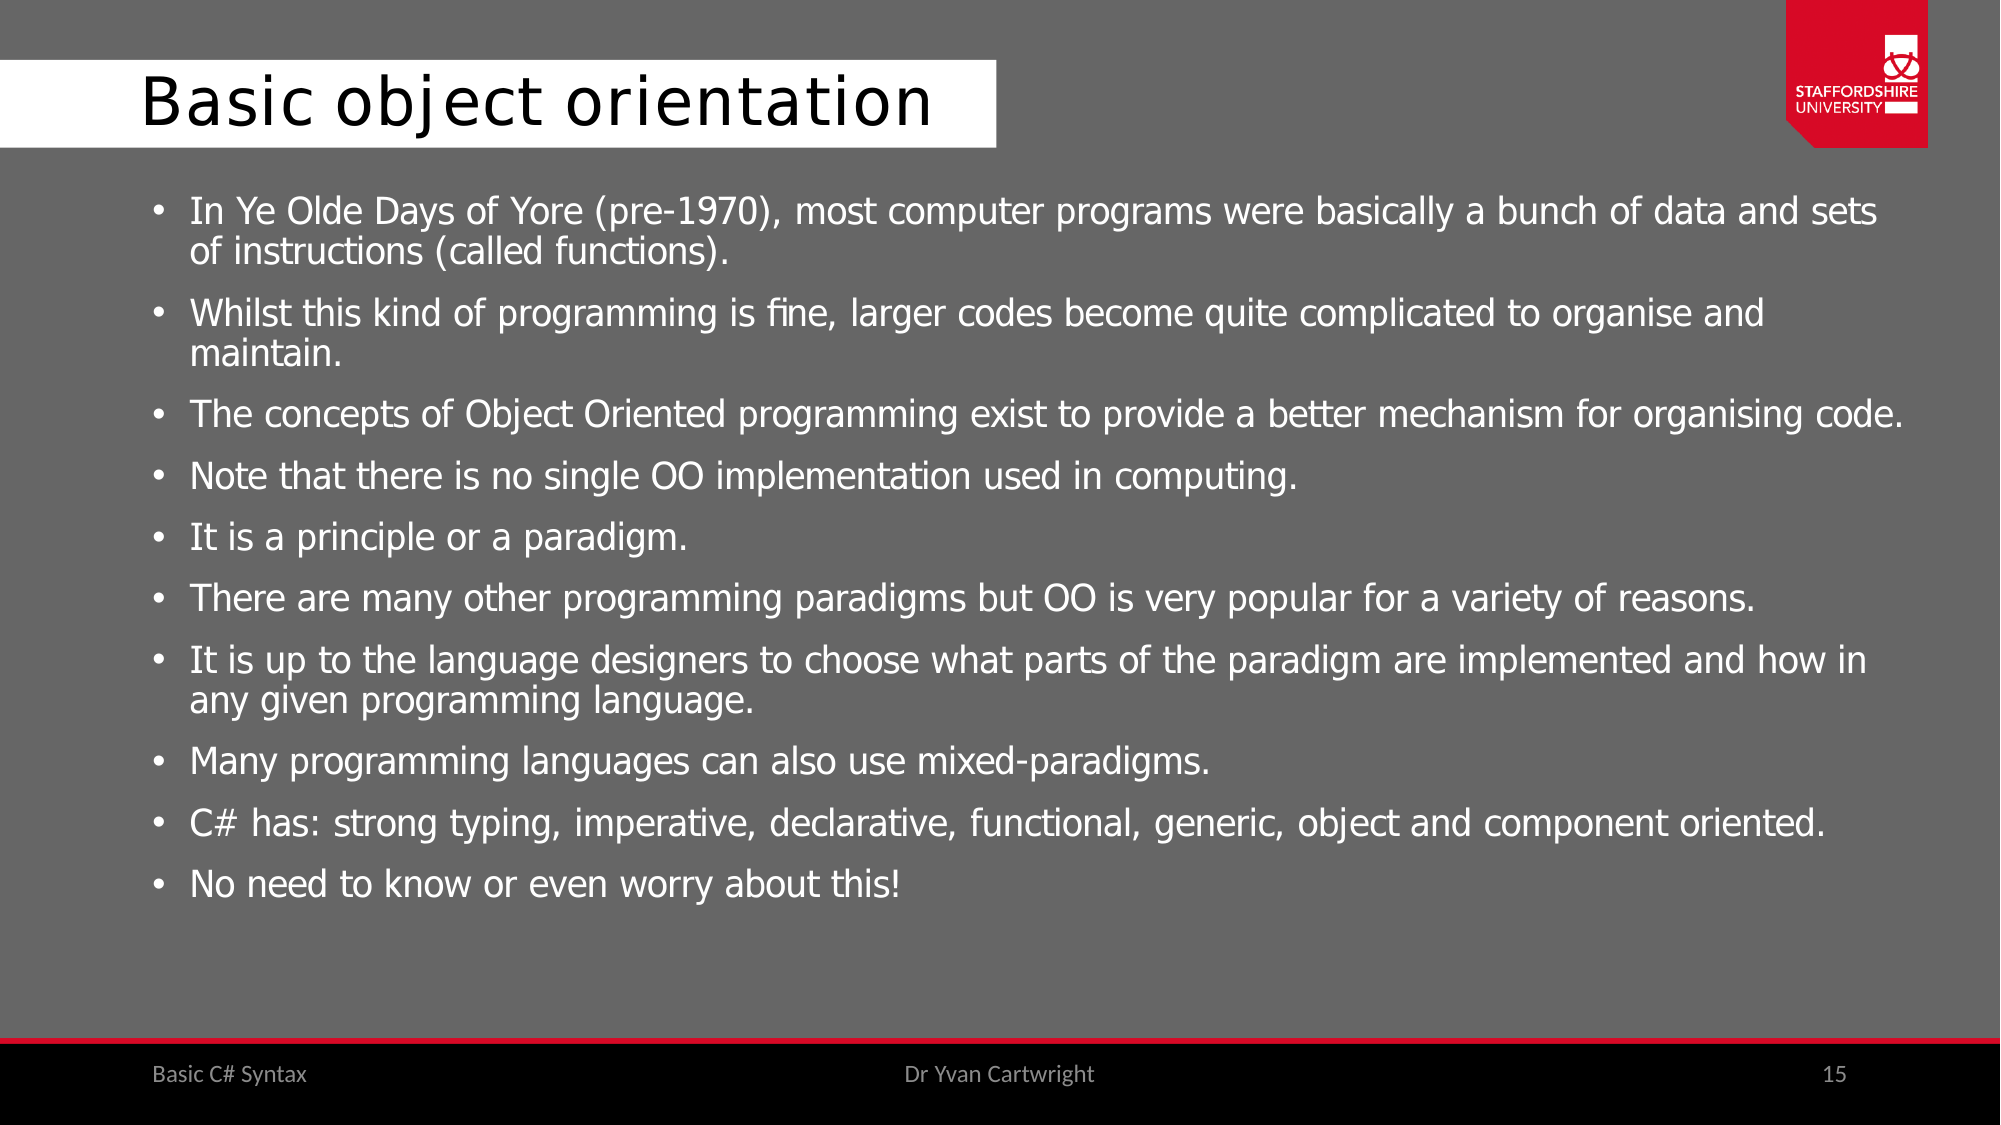

# Basic object orientation
In Ye Olde Days of Yore (pre-1970), most computer programs were basically a bunch of data and sets of instructions (called functions).
Whilst this kind of programming is fine, larger codes become quite complicated to organise and maintain.
The concepts of Object Oriented programming exist to provide a better mechanism for organising code.
Note that there is no single OO implementation used in computing.
It is a principle or a paradigm.
There are many other programming paradigms but OO is very popular for a variety of reasons.
It is up to the language designers to choose what parts of the paradigm are implemented and how in any given programming language.
Many programming languages can also use mixed-paradigms.
C# has: strong typing, imperative, declarative, functional, generic, object and component oriented.
No need to know or even worry about this!

Basic C# Syntax
Dr Yvan Cartwright
15